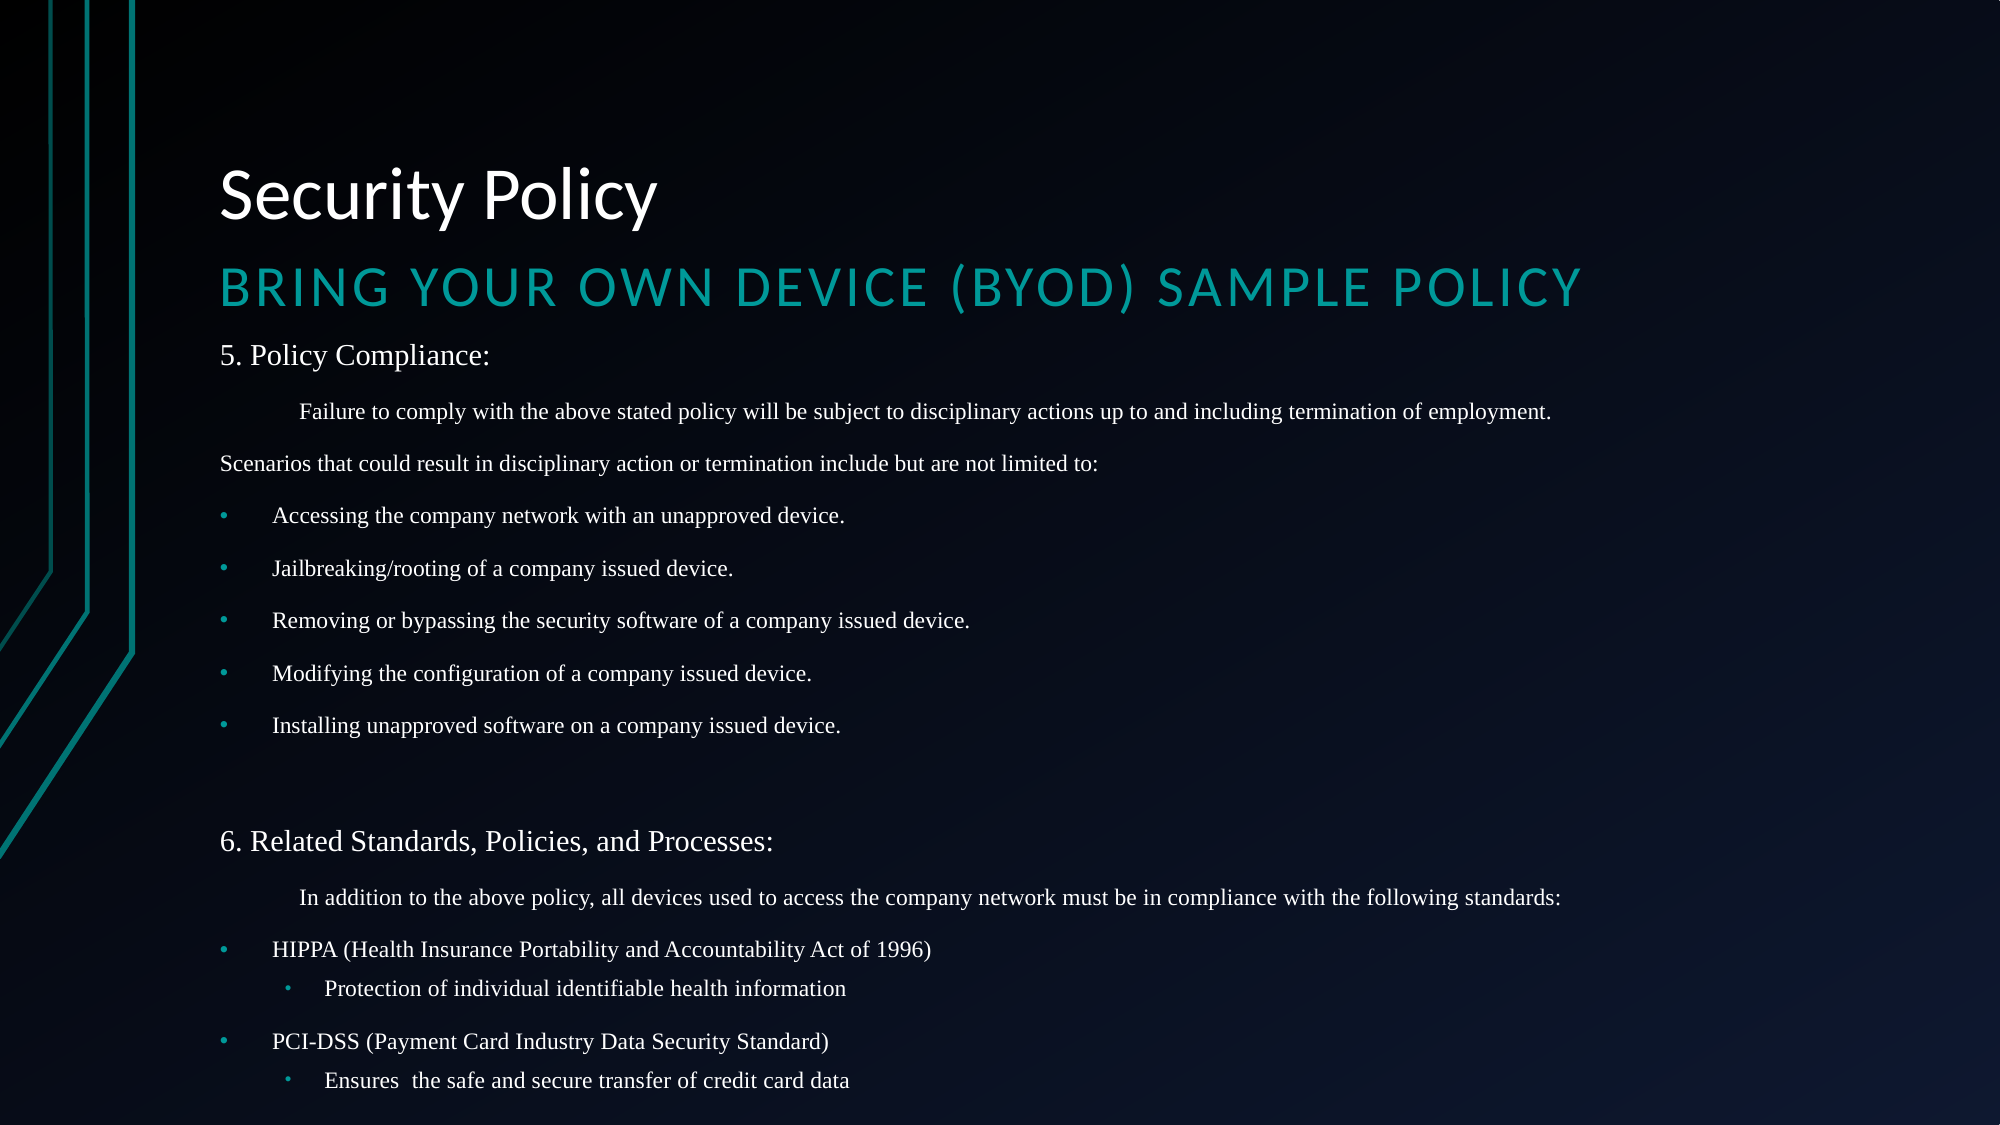

# Security Policy
Bring Your Own Device (BYOD) Sample policy
5. Policy Compliance:
Failure to comply with the above stated policy will be subject to disciplinary actions up to and including termination of employment.
Scenarios that could result in disciplinary action or termination include but are not limited to:
Accessing the company network with an unapproved device.
Jailbreaking/rooting of a company issued device.
Removing or bypassing the security software of a company issued device.
Modifying the configuration of a company issued device.
Installing unapproved software on a company issued device.

6. Related Standards, Policies, and Processes:
In addition to the above policy, all devices used to access the company network must be in compliance with the following standards:
HIPPA (Health Insurance Portability and Accountability Act of 1996)
Protection of individual identifiable health information
PCI-DSS (Payment Card Industry Data Security Standard)
Ensures  the safe and secure transfer of credit card data